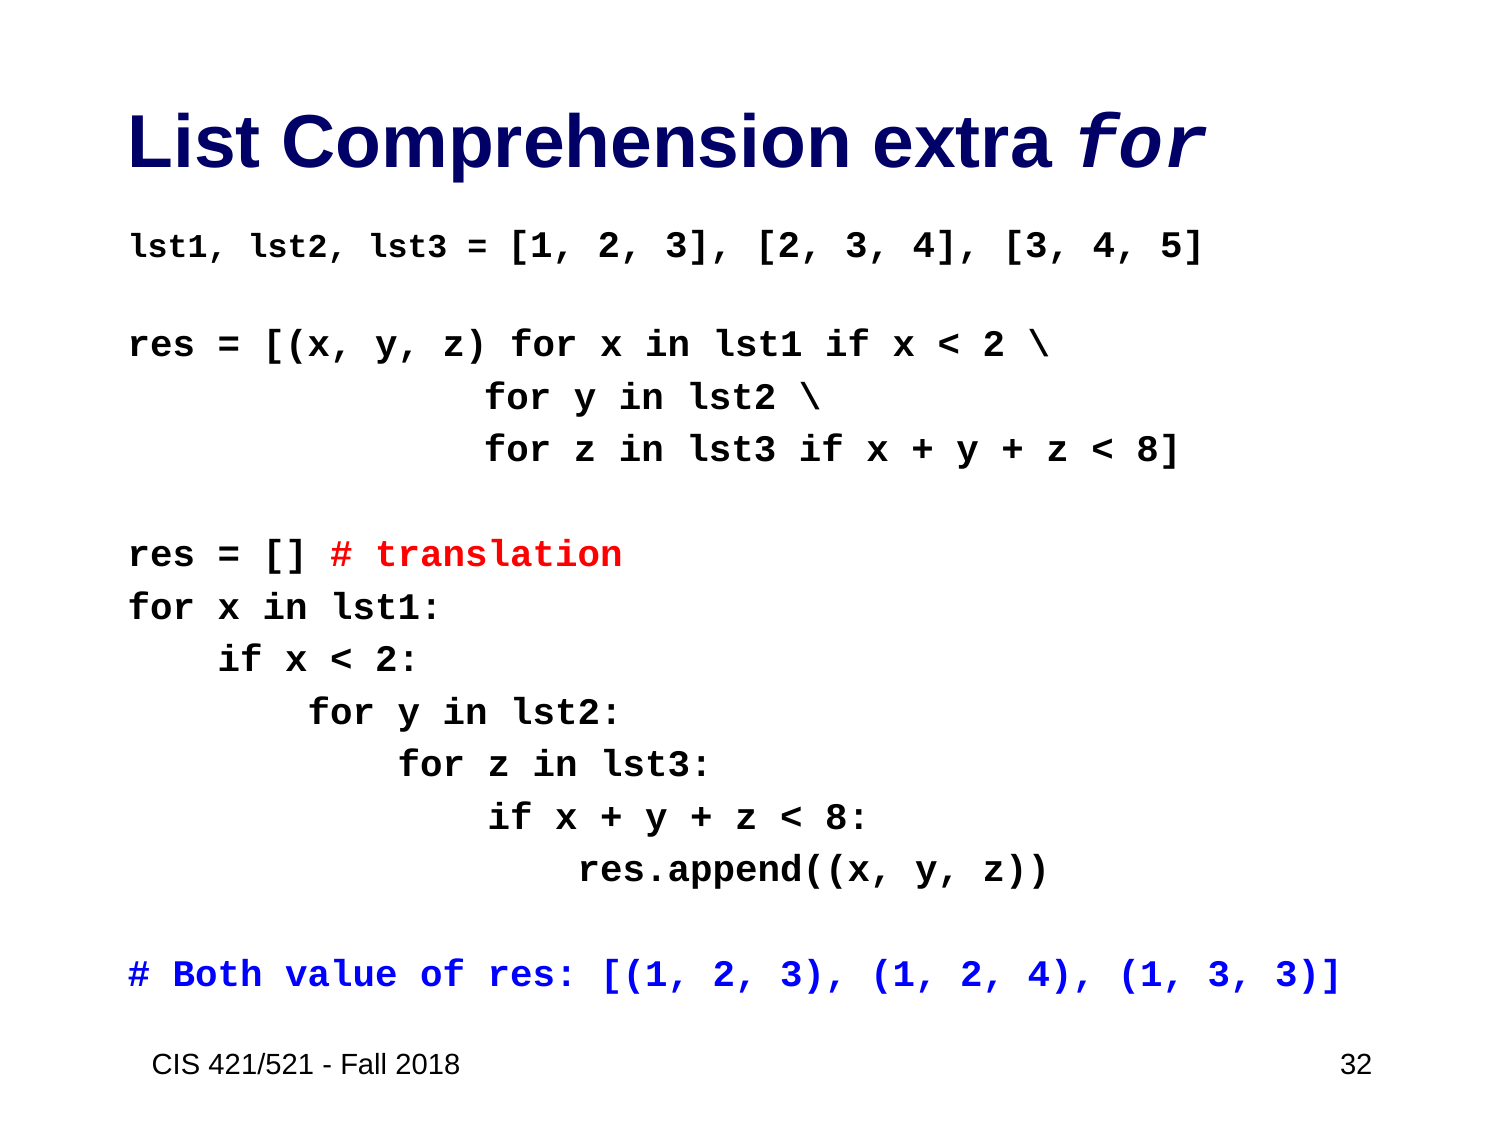

# List Comprehension extra for
lst1, lst2, lst3 = [1, 2, 3], [2, 3, 4], [3, 4, 5]

res = [(x, y, z) for x in lst1 if x < 2 \
			for y in lst2 \
			for z in lst3 if x + y + z < 8]

res = [] # translation
for x in lst1:
    if x < 2:
        for y in lst2:
            for z in lst3:
                if x + y + z < 8:
                    res.append((x, y, z))

# Both value of res: [(1, 2, 3), (1, 2, 4), (1, 3, 3)]

CIS 421/521 - Fall 2018
       32